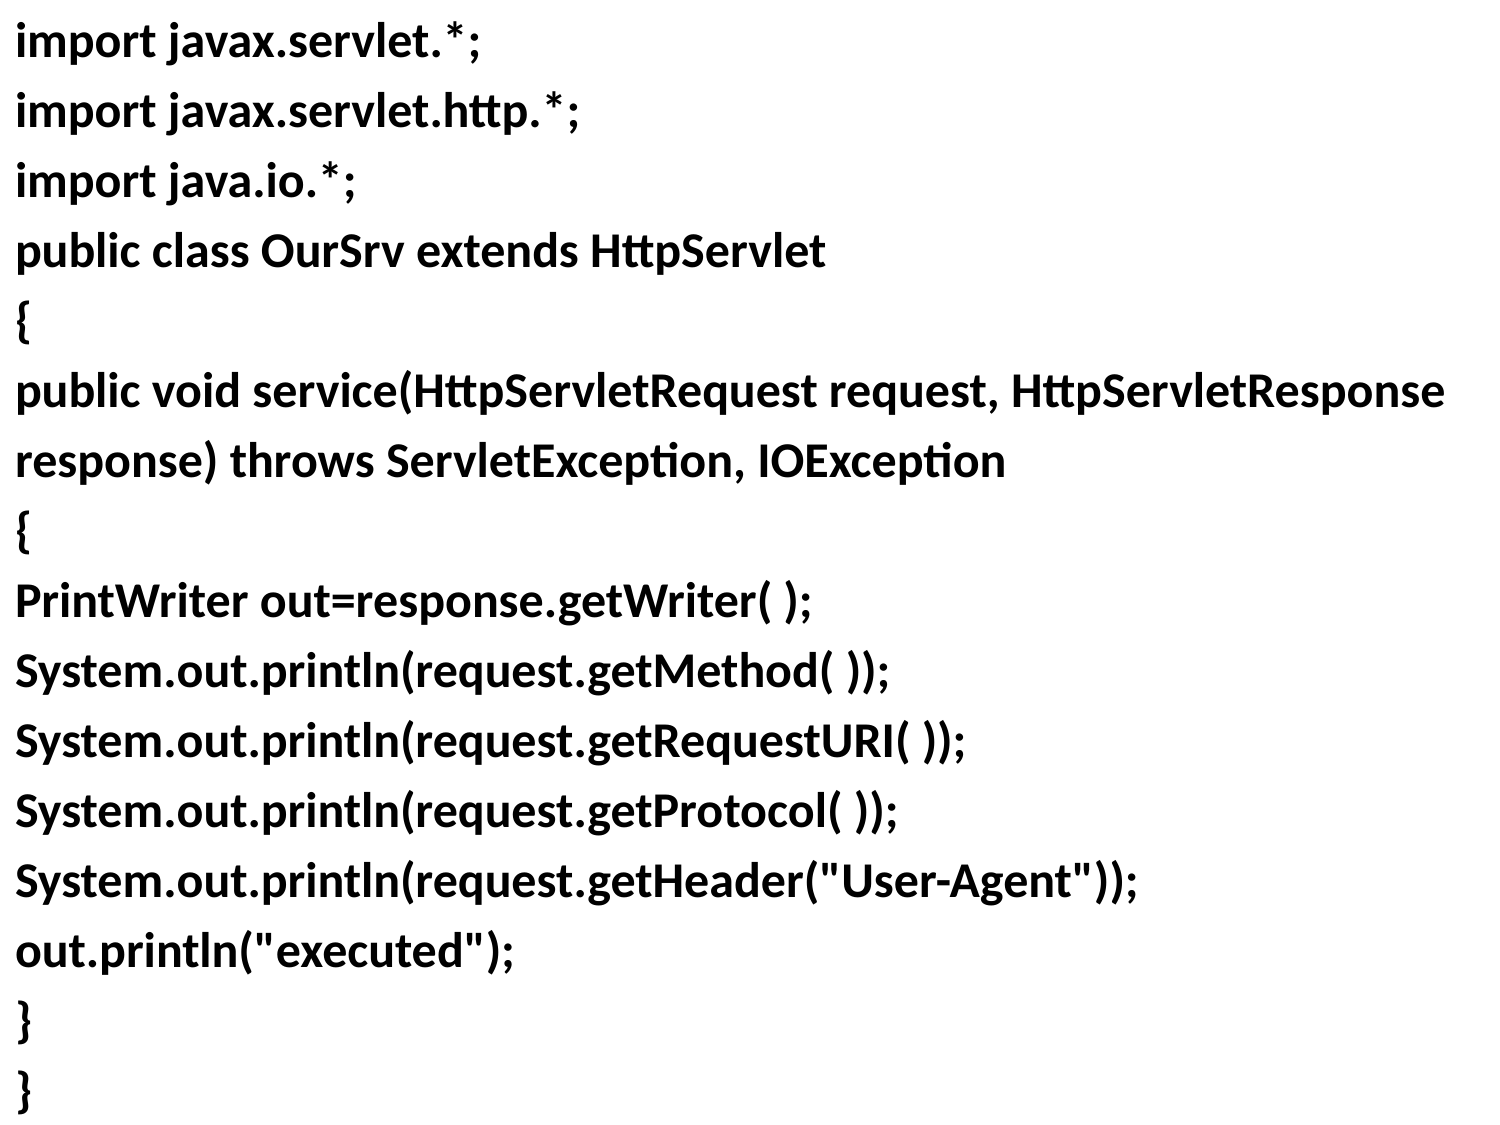

import javax.servlet.*;
import javax.servlet.http.*;
import java.io.*;
public class OurSrv extends HttpServlet
{
public void service(HttpServletRequest request, HttpServletResponse
response) throws ServletException, IOException
{
PrintWriter out=response.getWriter( );
System.out.println(request.getMethod( ));
System.out.println(request.getRequestURI( ));
System.out.println(request.getProtocol( ));
System.out.println(request.getHeader("User-Agent"));
out.println("executed");
}
}